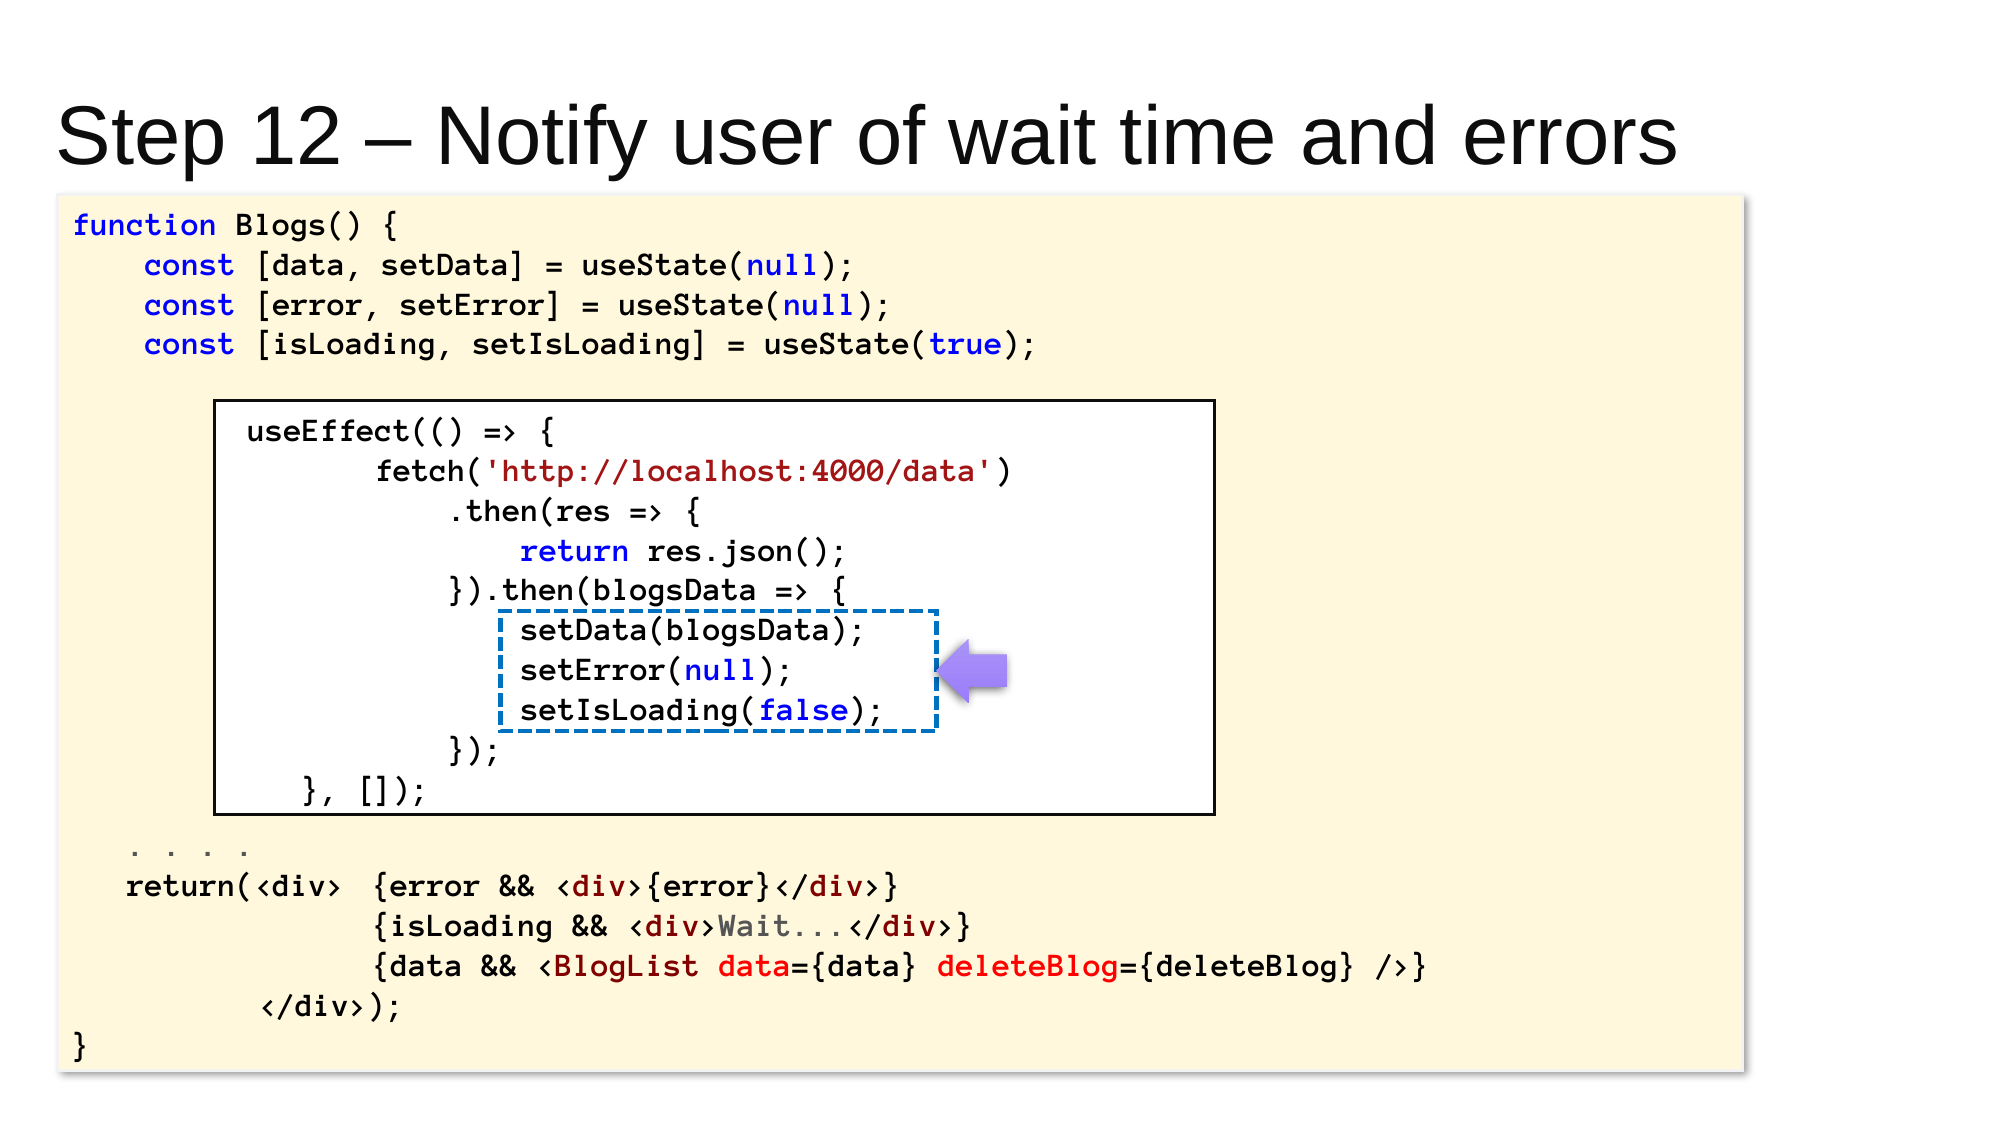

# Step 12 – Notify user of wait time and errors
function Blogs() {
    const [data, setData] = useState(null);
    const [error, setError] = useState(null);
    const [isLoading, setIsLoading] = useState(true);

   . . . .
   return(<div>	{error && <div>{error}</div>}
    		{isLoading && <div>Wait...</div>}
    		{data && <BlogList data={data} deleteBlog={deleteBlog} />}
	  </div>);
}
 useEffect(() => {
        fetch('http://localhost:4000/data')
            .then(res => {
                return res.json();
            }).then(blogsData => {
                setData(blogsData);
                setError(null);
                setIsLoading(false);
            });
    }, []);